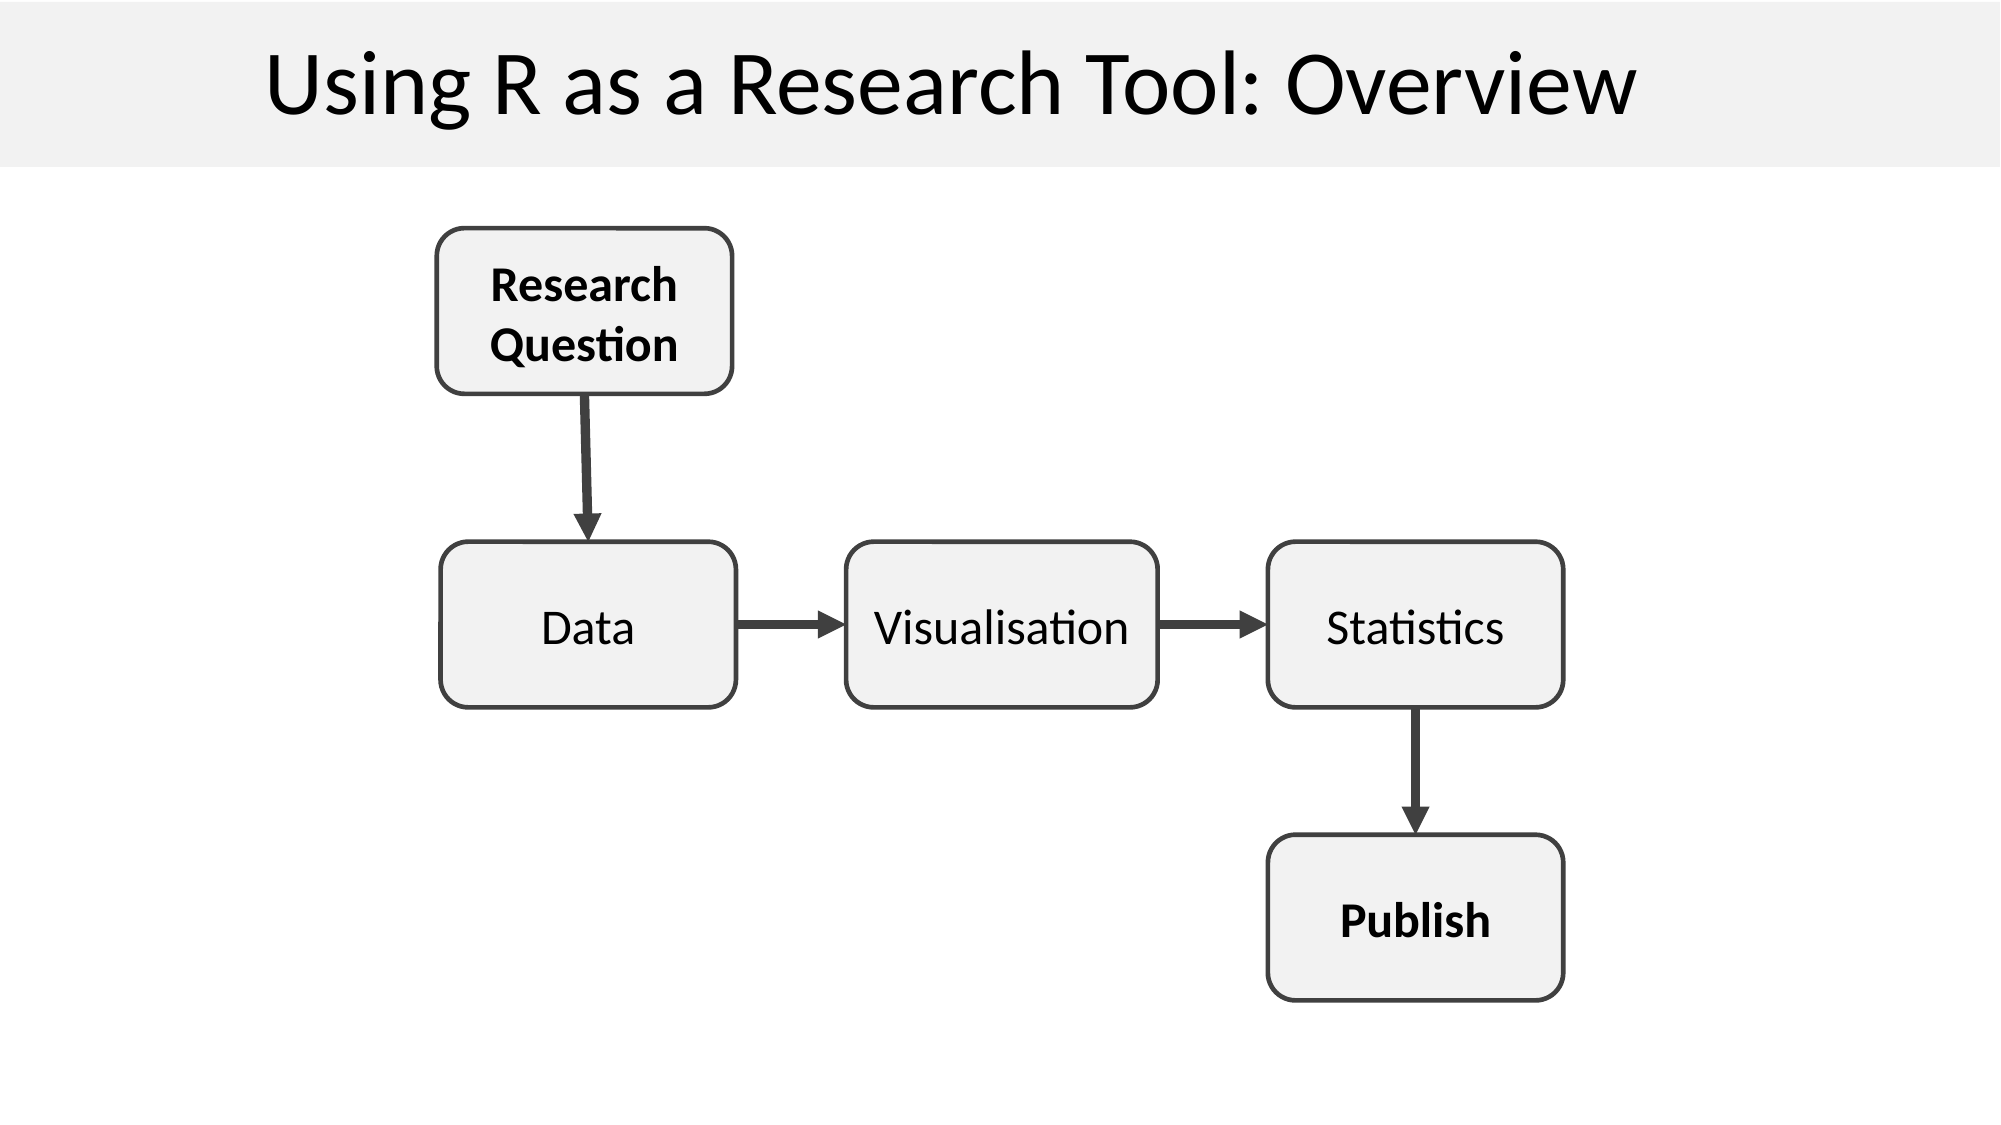

Using R as a Research Tool: Overview

Research Question
Data
Visualisation
Statistics
Publish